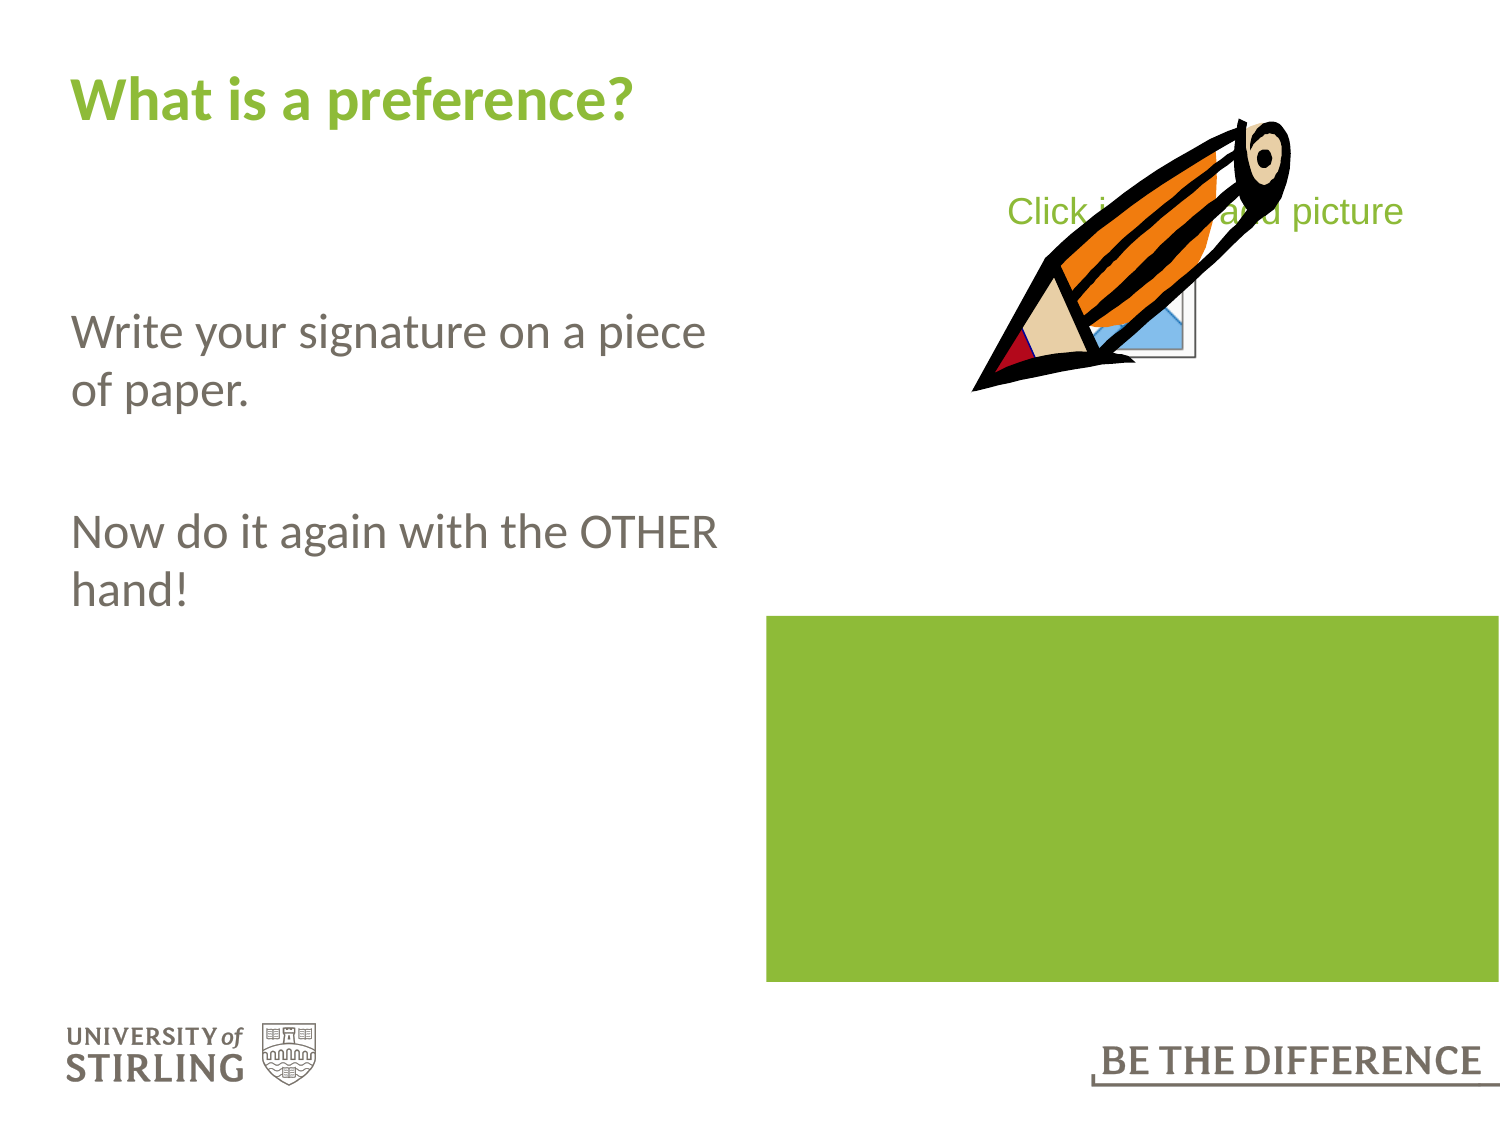

# What is a preference?

Write your signature on a piece of paper.

Now do it again with the OTHER hand!

My name